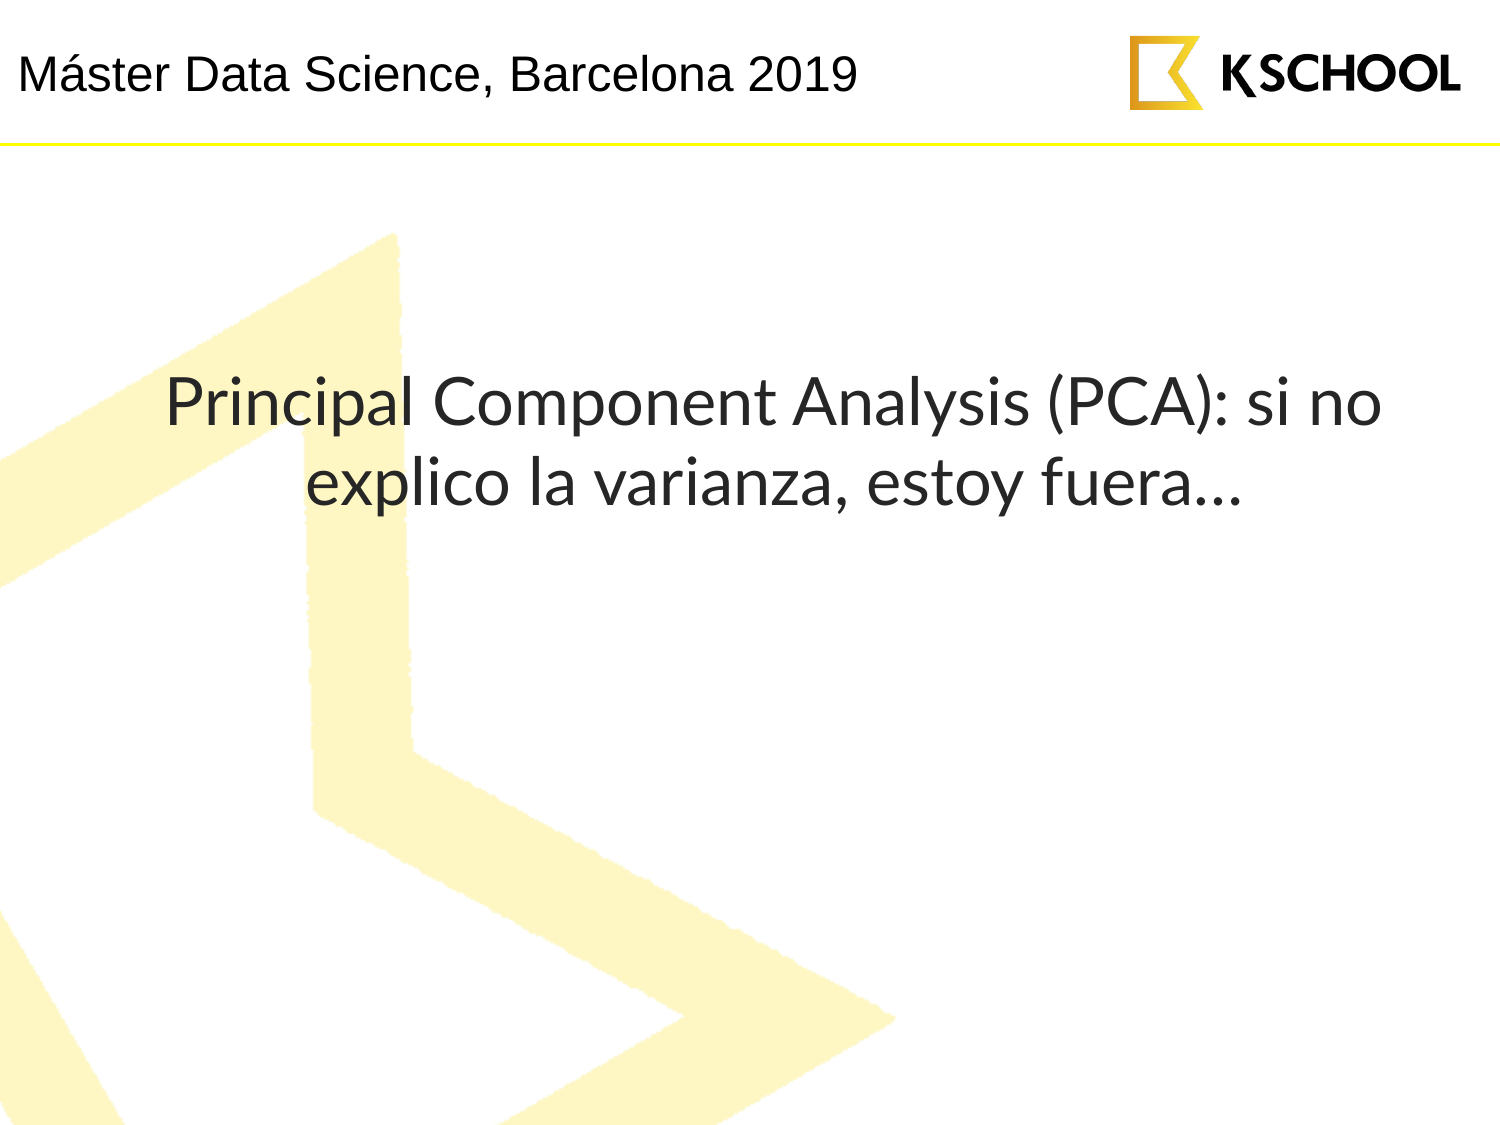

# Principal Component Analysis (PCA): si no explico la varianza, estoy fuera…